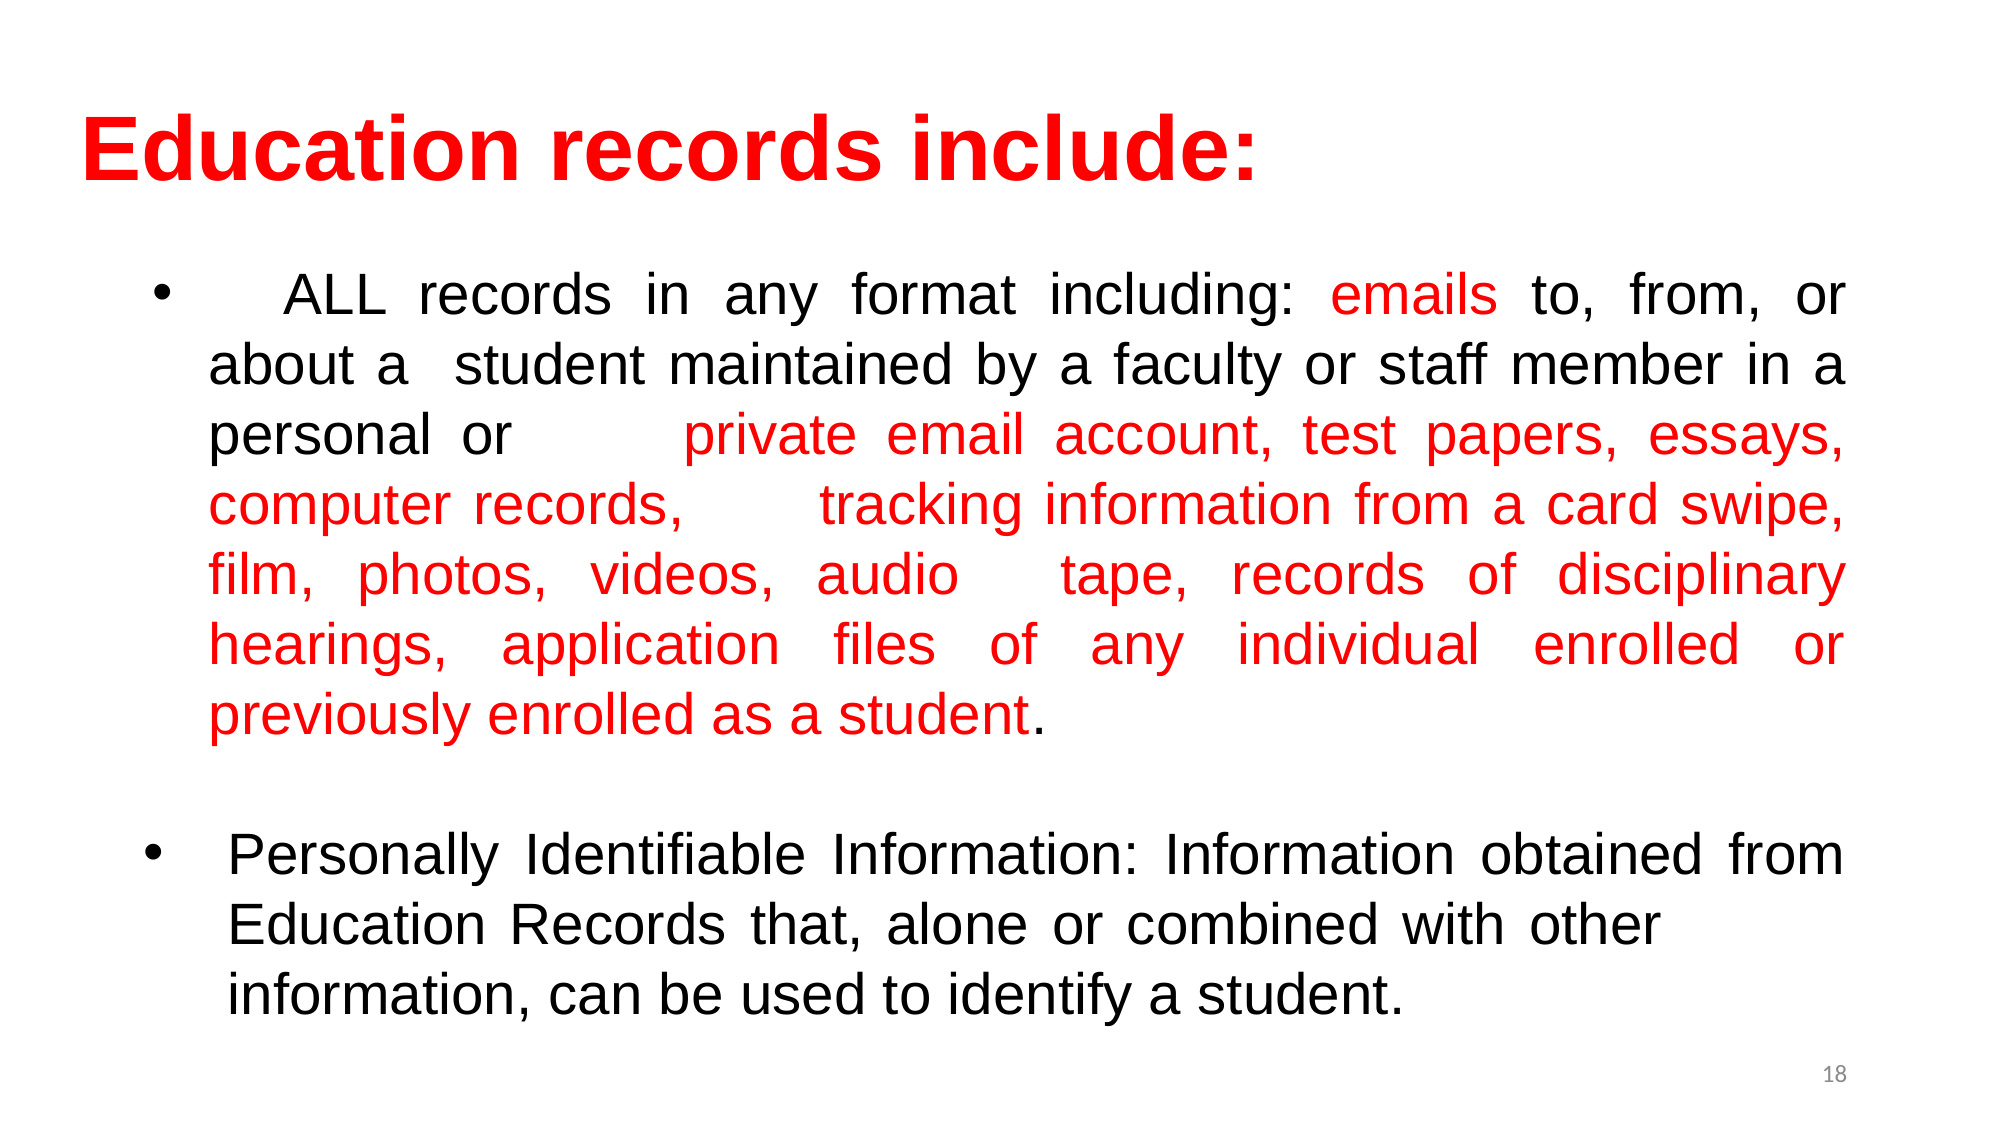

# Education records include:
	ALL records in any format including: emails to, from, or about a 	student maintained by a faculty or staff member in a personal or 	private email account, test papers, essays, computer records, 	tracking information from a card swipe, film, photos, videos, audio 	tape, records of disciplinary hearings, application files of any individual enrolled or previously enrolled as a student.

Personally Identifiable Information: Information obtained from Education Records that, alone or combined with other         information, can be used to identify a student.
18